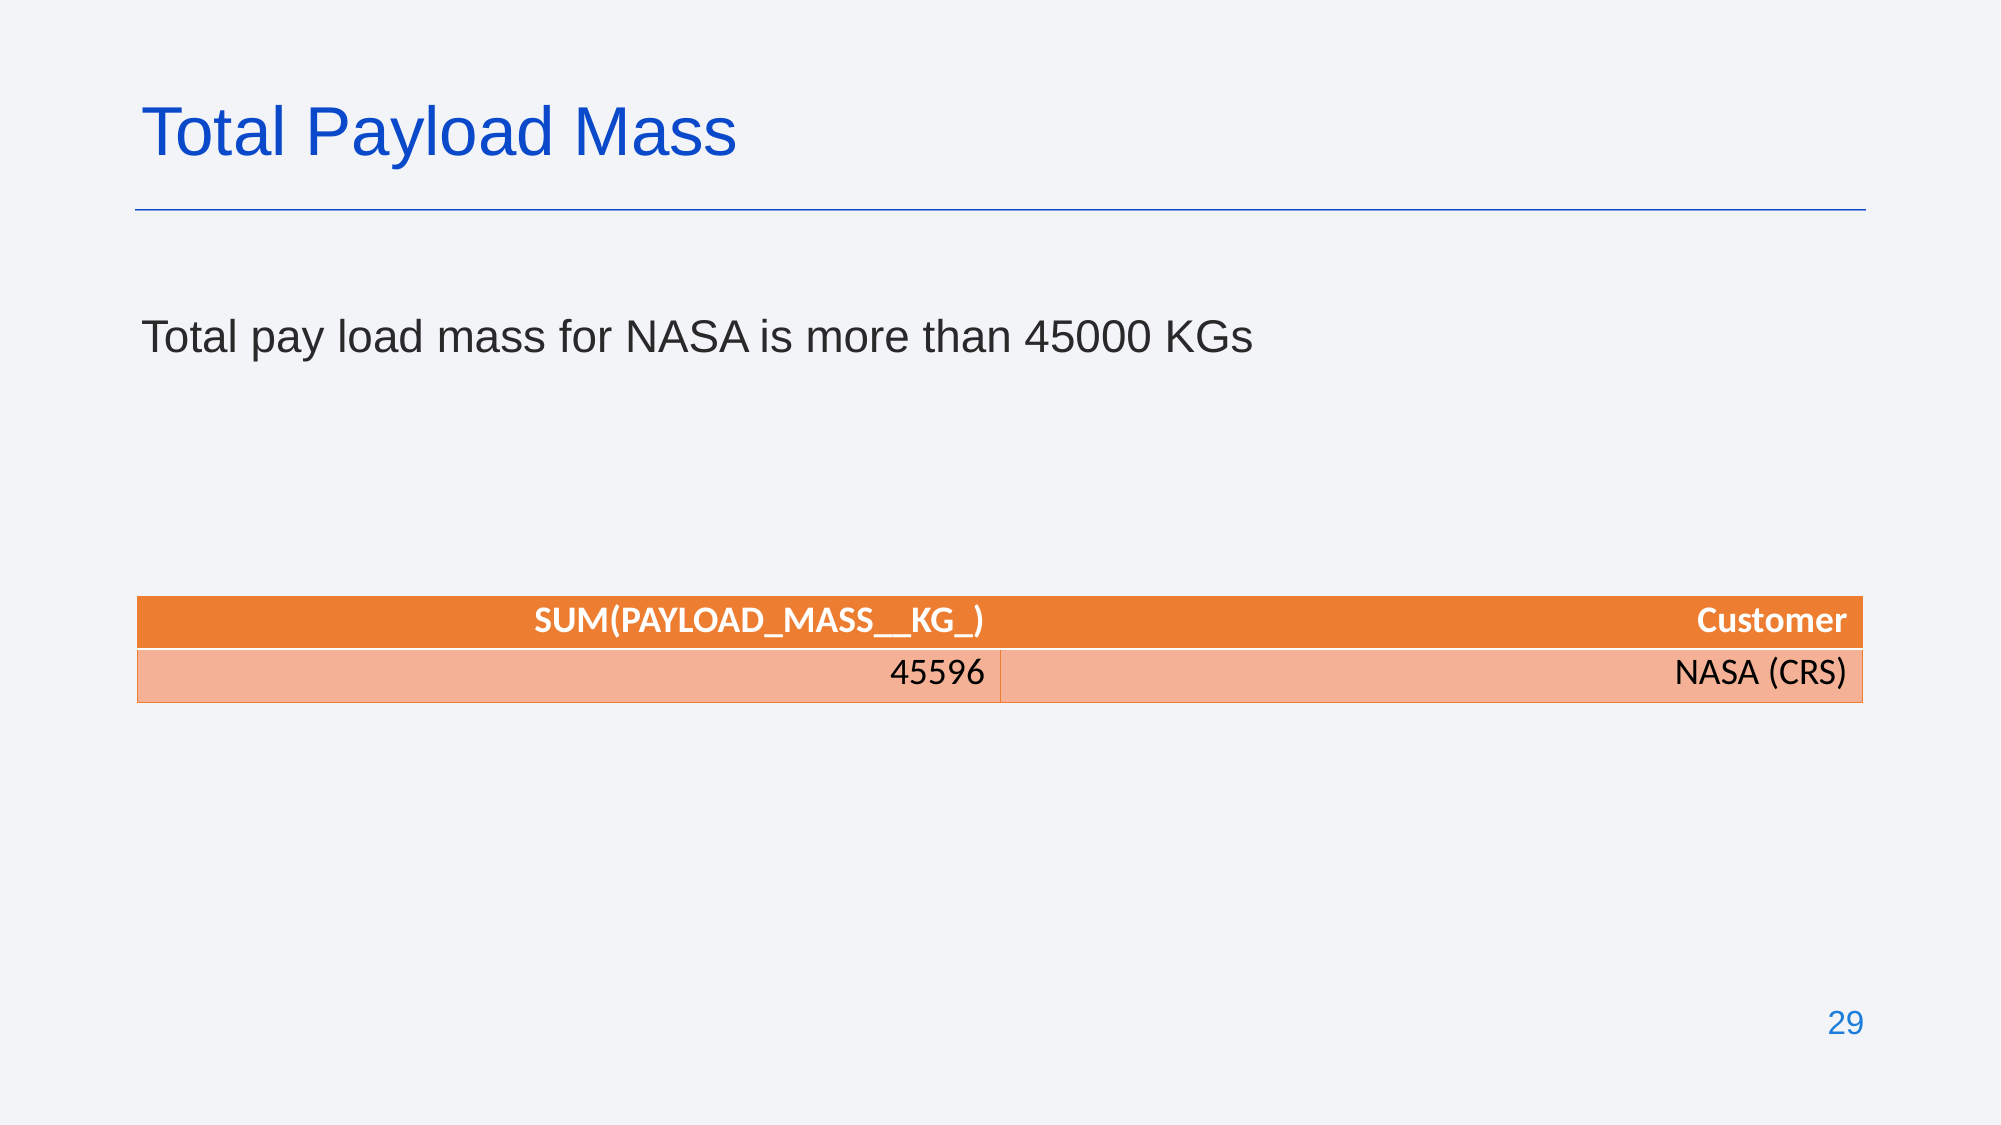

Total Payload Mass
Total pay load mass for NASA is more than 45000 KGs

| SUM(PAYLOAD\_MASS\_\_KG\_) | Customer |
| --- | --- |
| 45596 | NASA (CRS) |
29